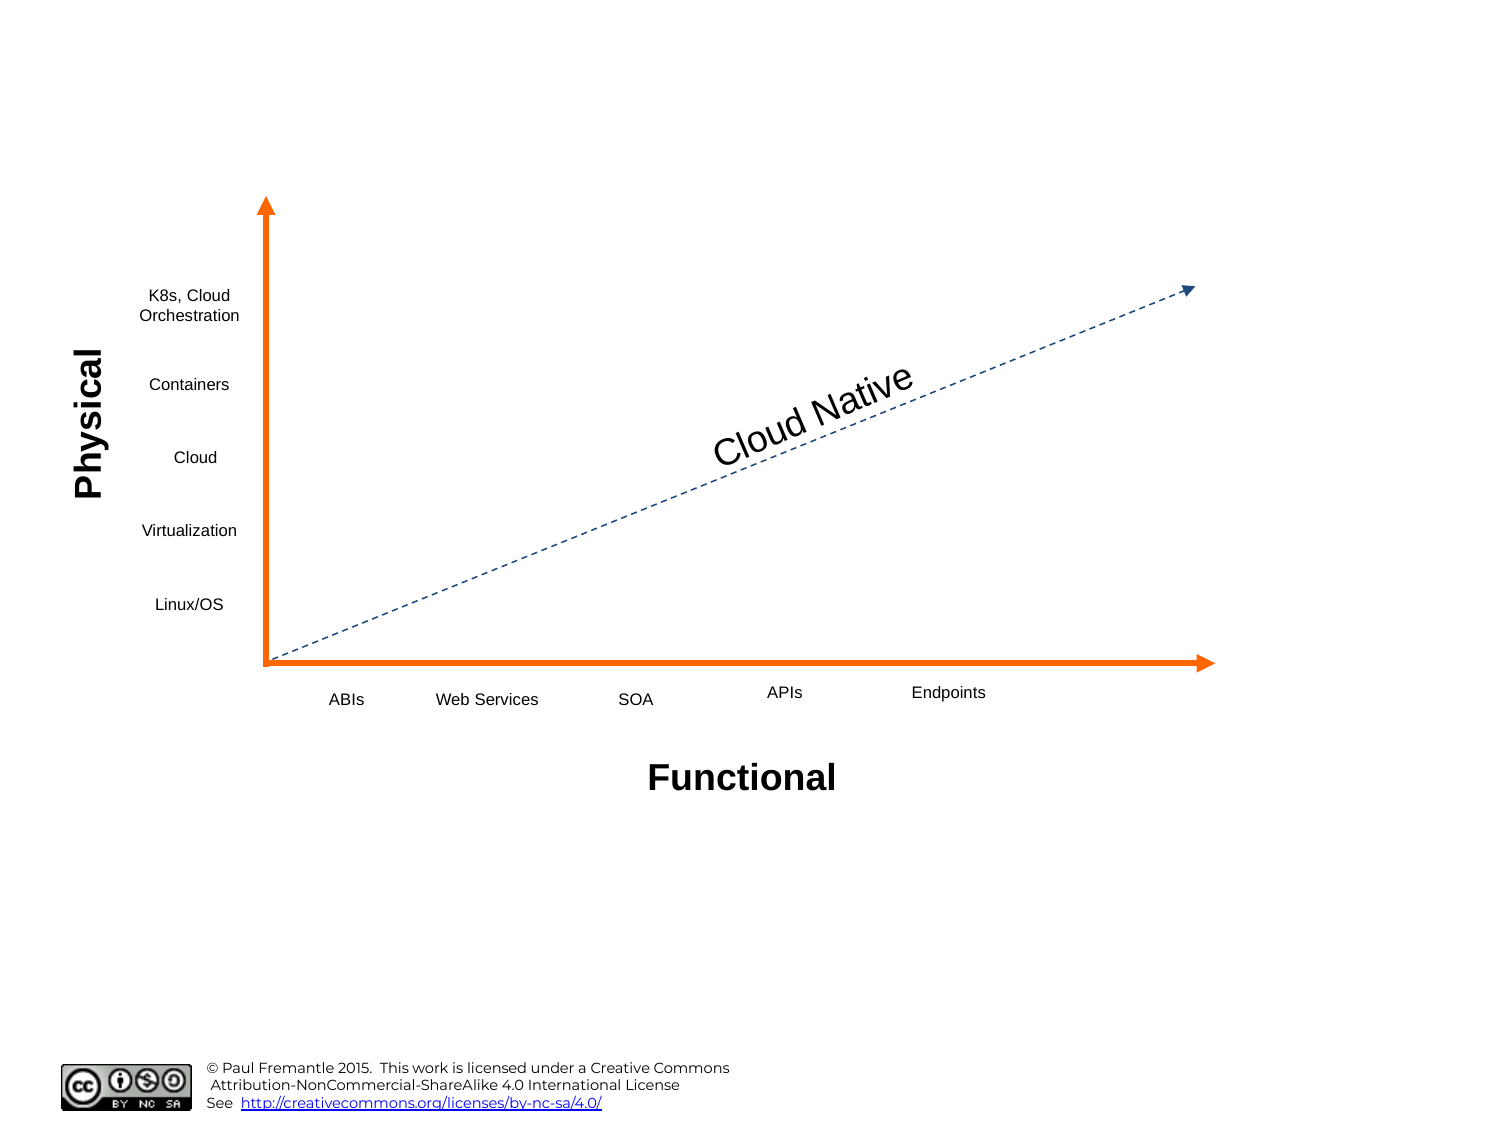

K8s, Cloud Orchestration
Cloud Native
Containers
Physical
Cloud
Virtualization
Linux/OS
APIs
Endpoints
ABIs
Web Services
SOA
Functional